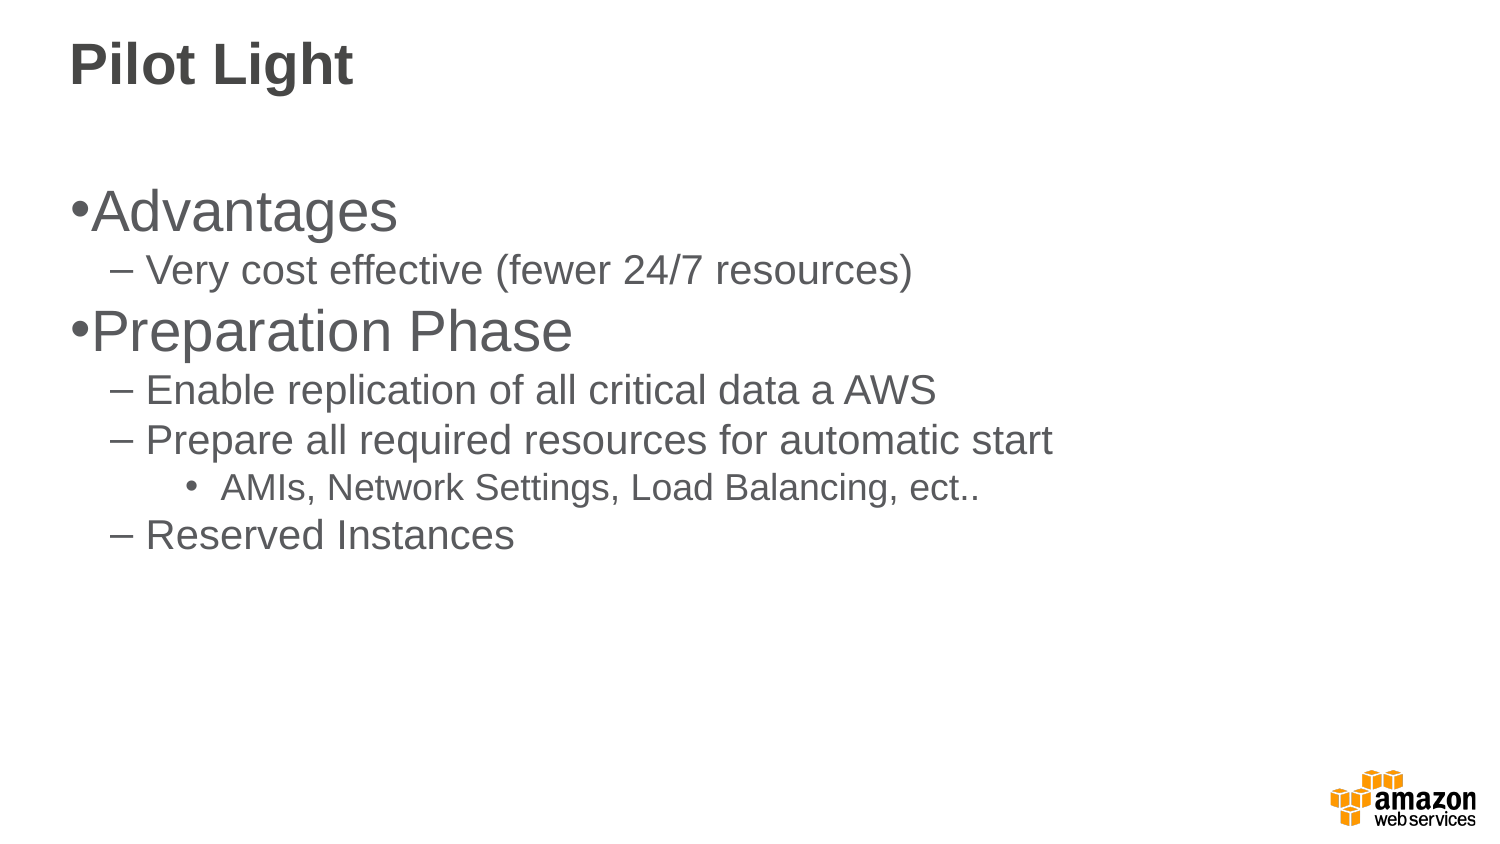

Pilot Light
Advantages
Very cost effective (fewer 24/7 resources)
Preparation Phase
Enable replication of all critical data a AWS
Prepare all required resources for automatic start
AMIs, Network Settings, Load Balancing, ect..
Reserved Instances